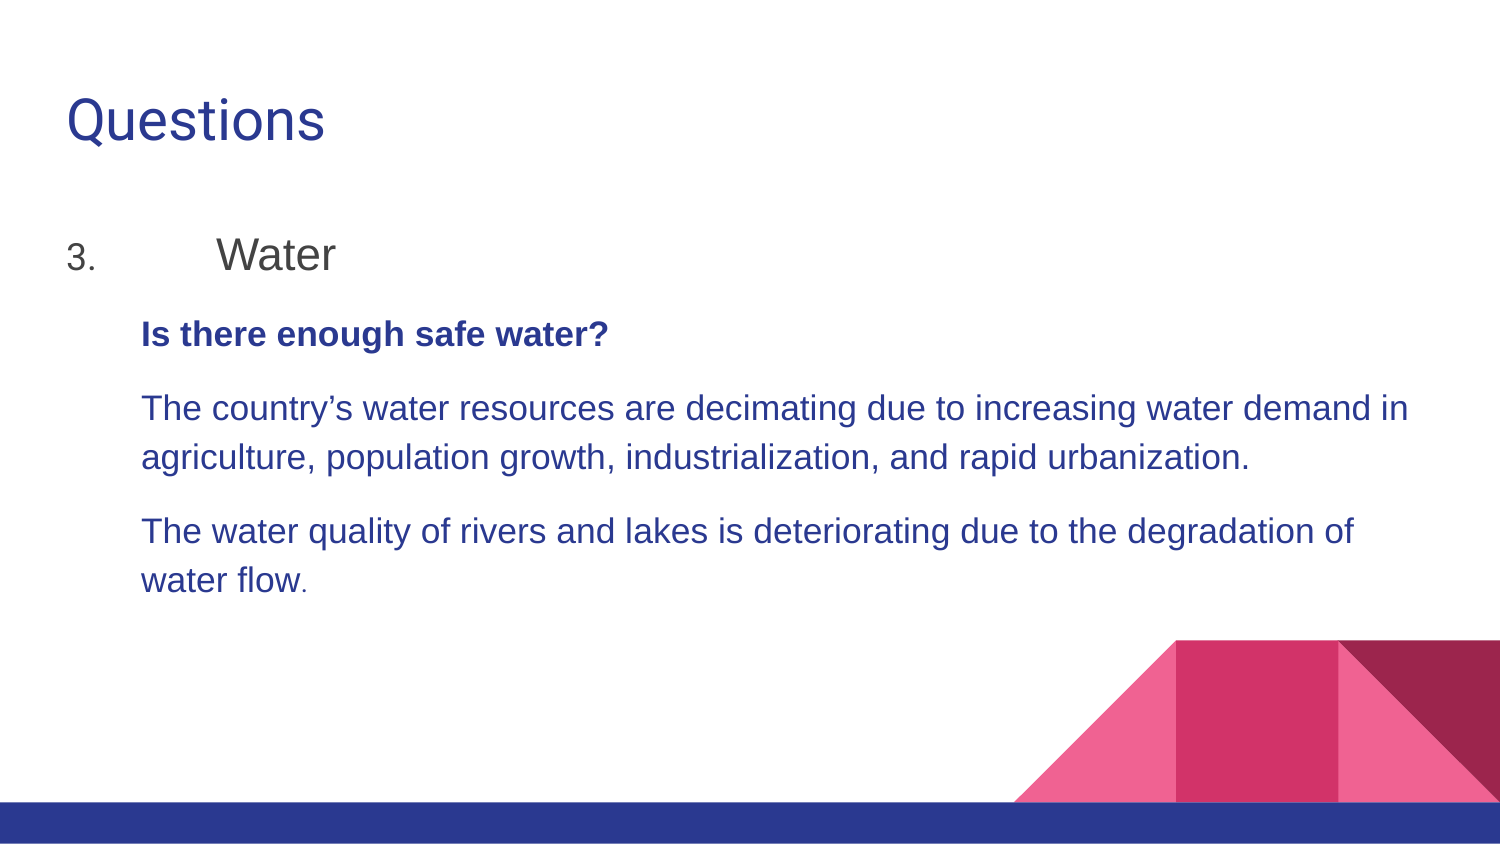

# Questions

3.	Water
Is there enough safe water?
The country’s water resources are decimating due to increasing water demand in agriculture, population growth, industrialization, and rapid urbanization.
The water quality of rivers and lakes is deteriorating due to the degradation of water flow.